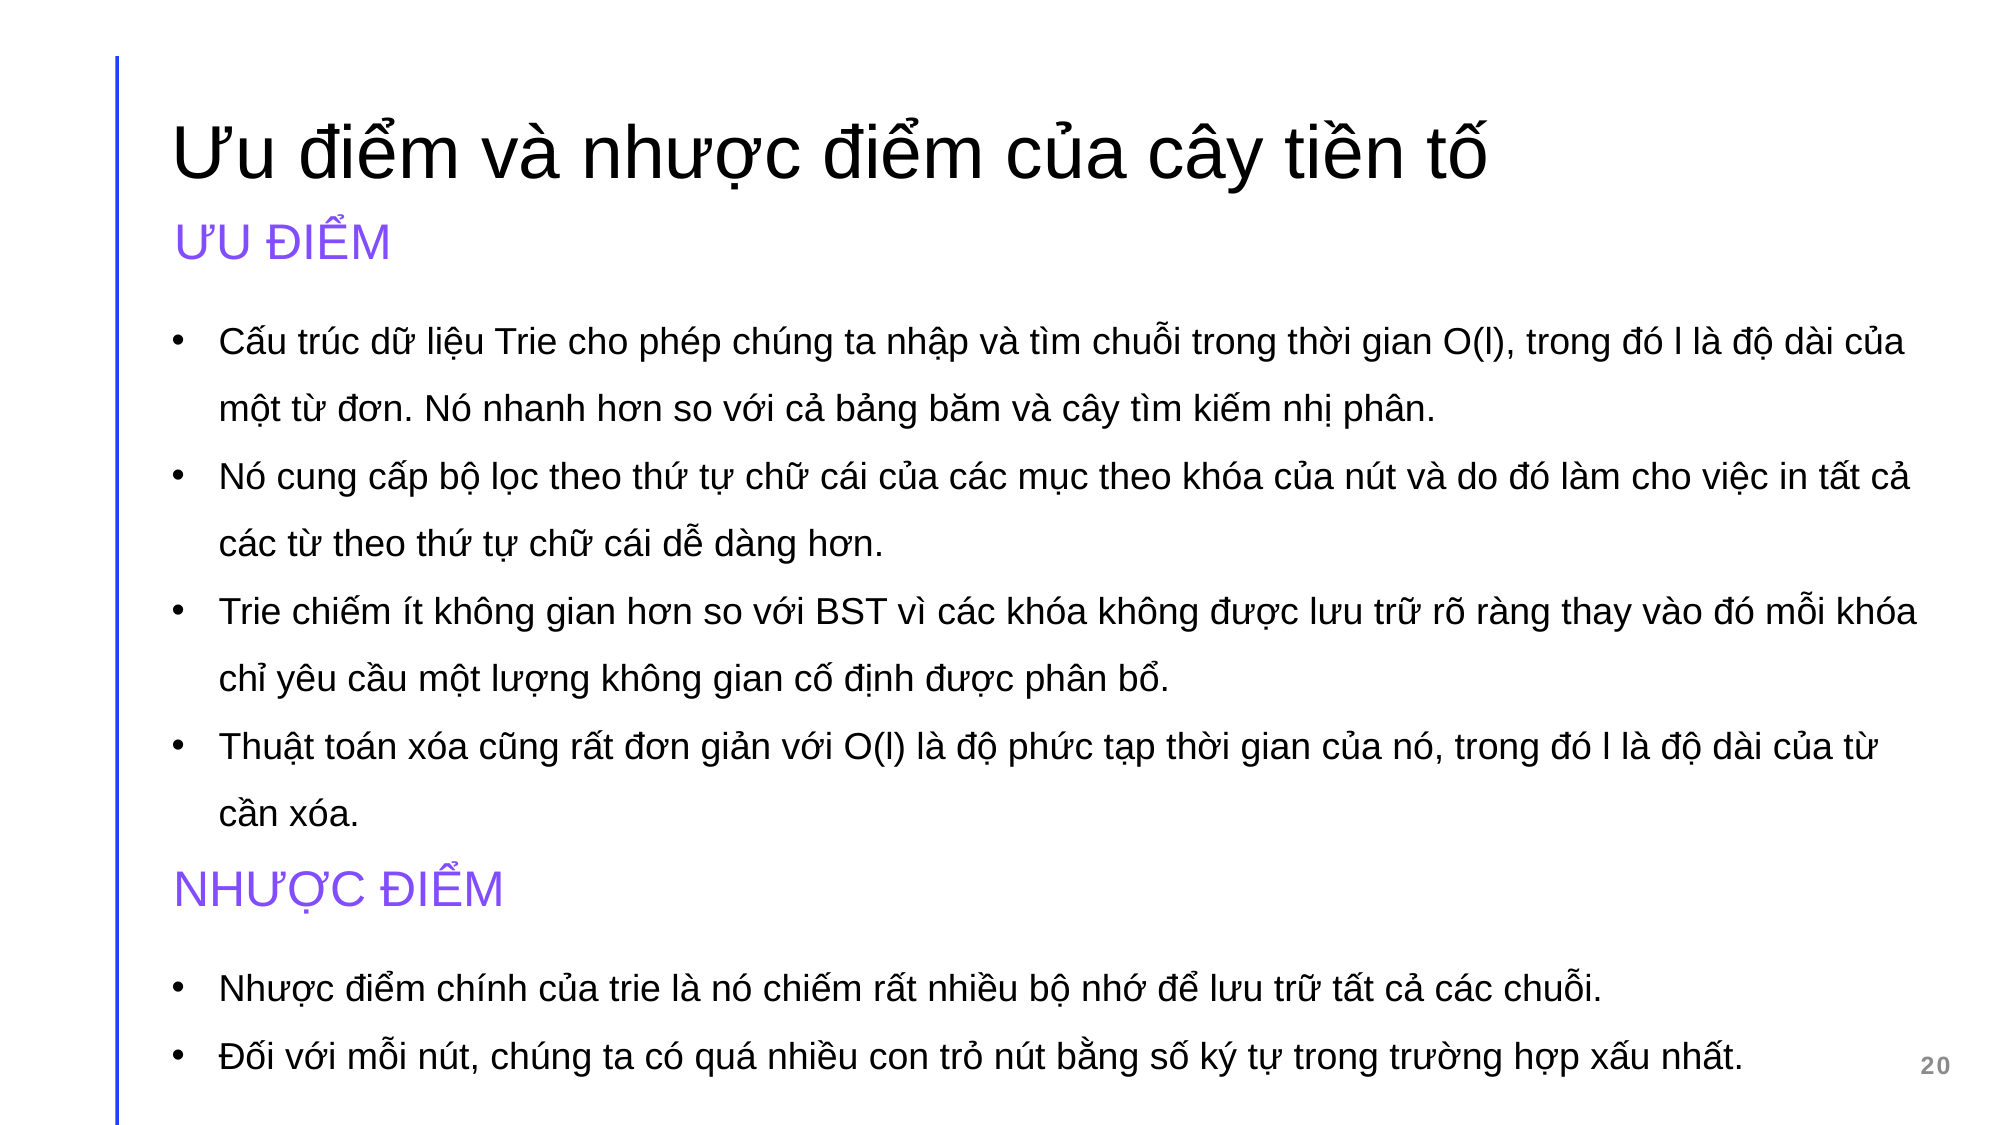

Ưu điểm và nhược điểm của cây tiền tố
ƯU ĐIỂM
Cấu trúc dữ liệu Trie cho phép chúng ta nhập và tìm chuỗi trong thời gian O(l), trong đó l là độ dài của một từ đơn. Nó nhanh hơn so với cả bảng băm và cây tìm kiếm nhị phân.
Nó cung cấp bộ lọc theo thứ tự chữ cái của các mục theo khóa của nút và do đó làm cho việc in tất cả các từ theo thứ tự chữ cái dễ dàng hơn.
Trie chiếm ít không gian hơn so với BST vì các khóa không được lưu trữ rõ ràng thay vào đó mỗi khóa chỉ yêu cầu một lượng không gian cố định được phân bổ.
Thuật toán xóa cũng rất đơn giản với O(l) là độ phức tạp thời gian của nó, trong đó l là độ dài của từ cần xóa.
NHƯỢC ĐIỂM
Nhược điểm chính của trie là nó chiếm rất nhiều bộ nhớ để lưu trữ tất cả các chuỗi.
Đối với mỗi nút, chúng ta có quá nhiều con trỏ nút bằng số ký tự trong trường hợp xấu nhất.

20